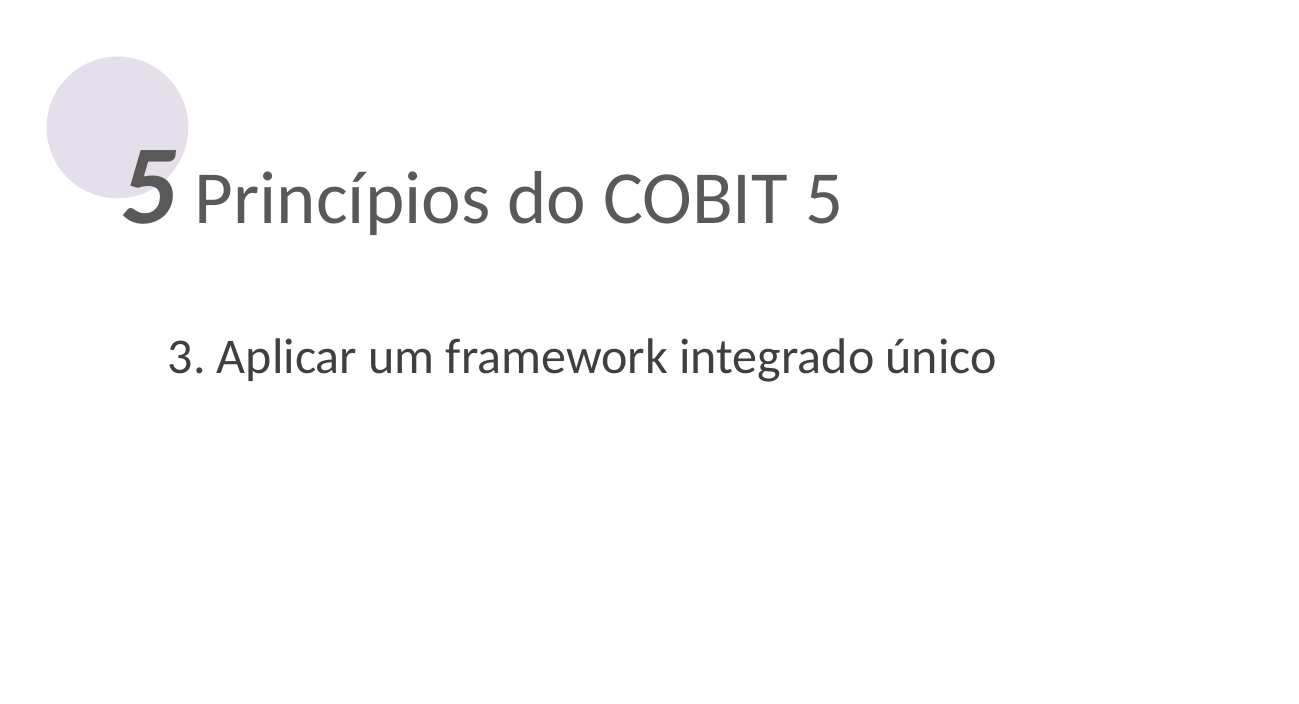

5 Princípios do COBIT 5
3. Aplicar um framework integrado único